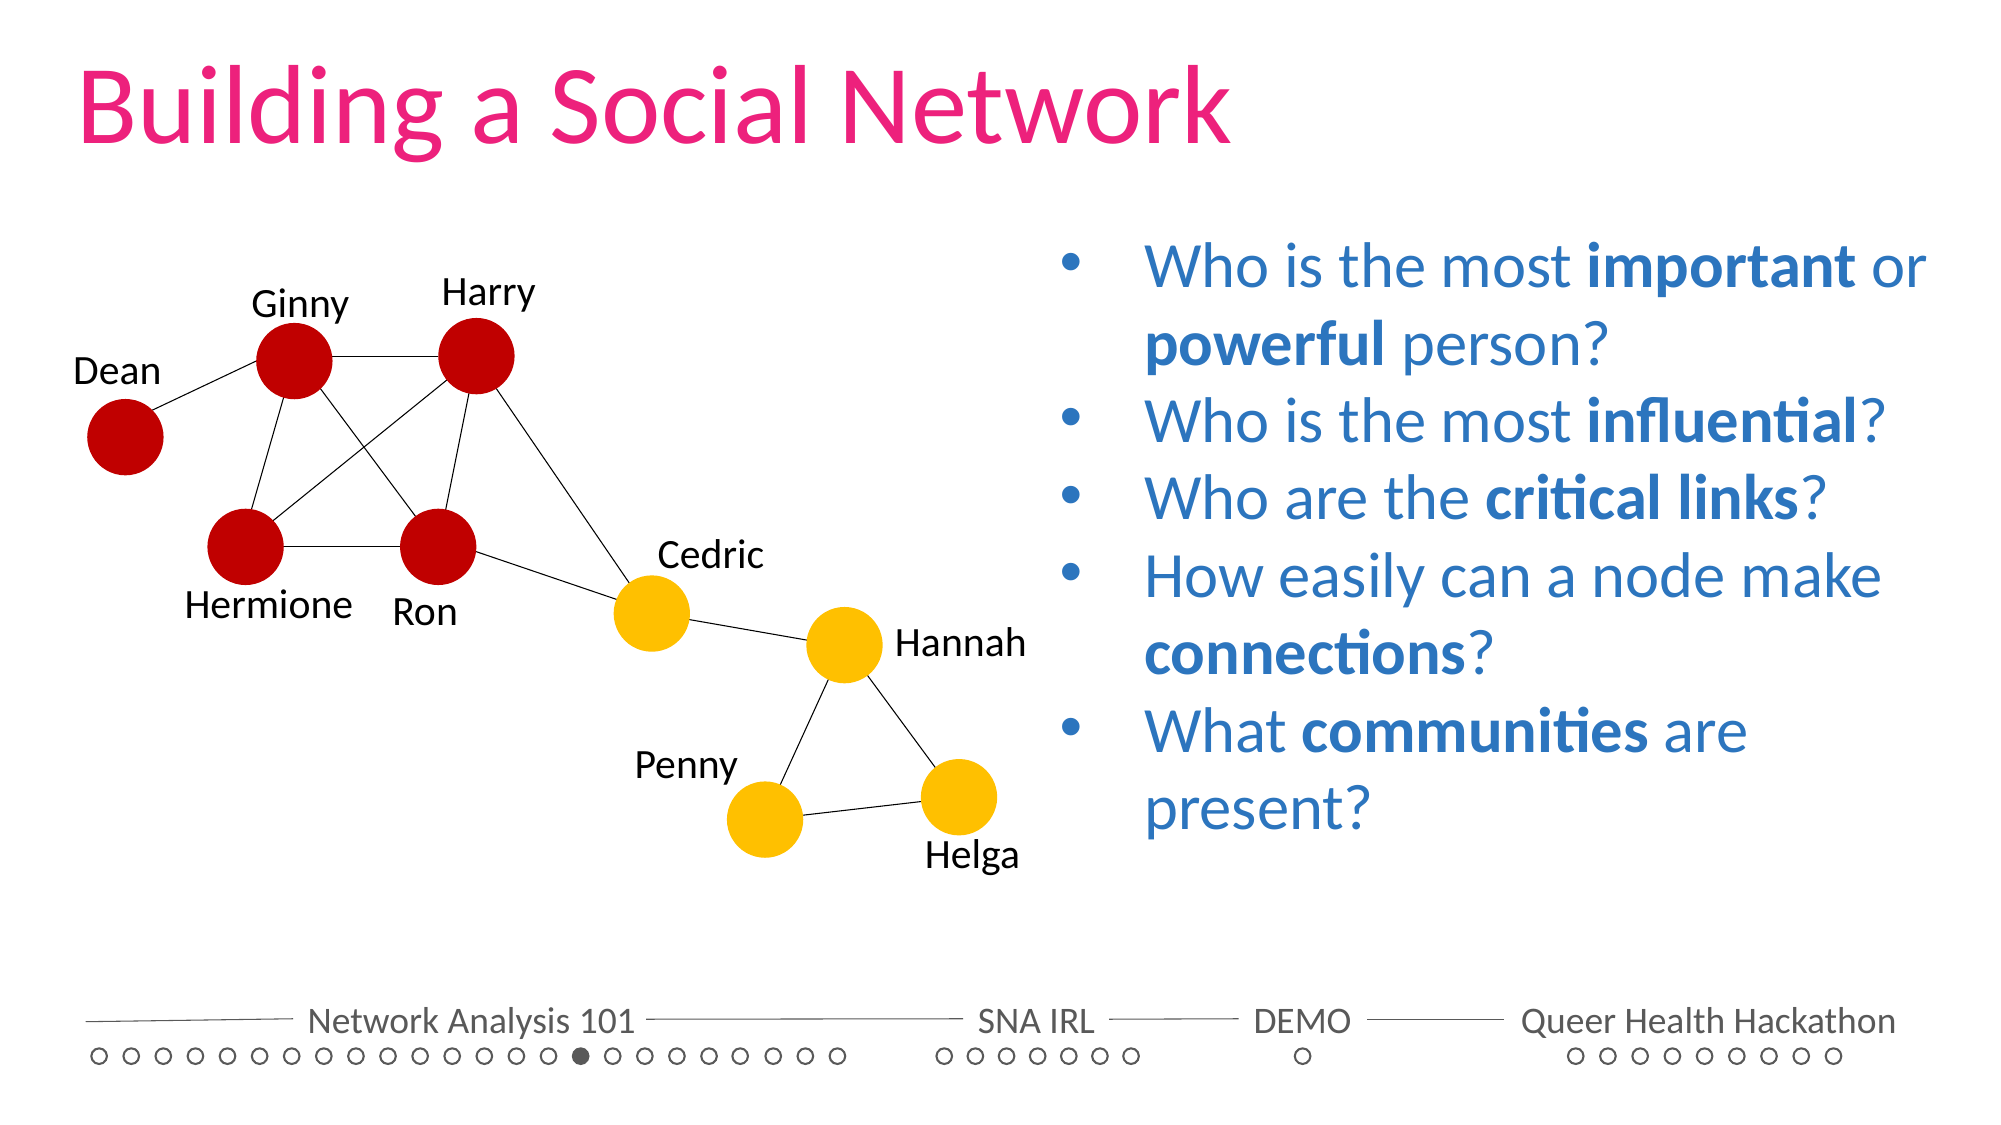

Building a Social Network
Who is the most important or powerful person?
Who is the most influential?
Who are the critical links?
How easily can a node make connections?
What communities are present?
Harry
Ginny

Dean

Cedric
Hermione

Ron

Hannah
Penny

Helga
Network Analysis 101
SNA IRL
DEMO
Queer Health Hackathon